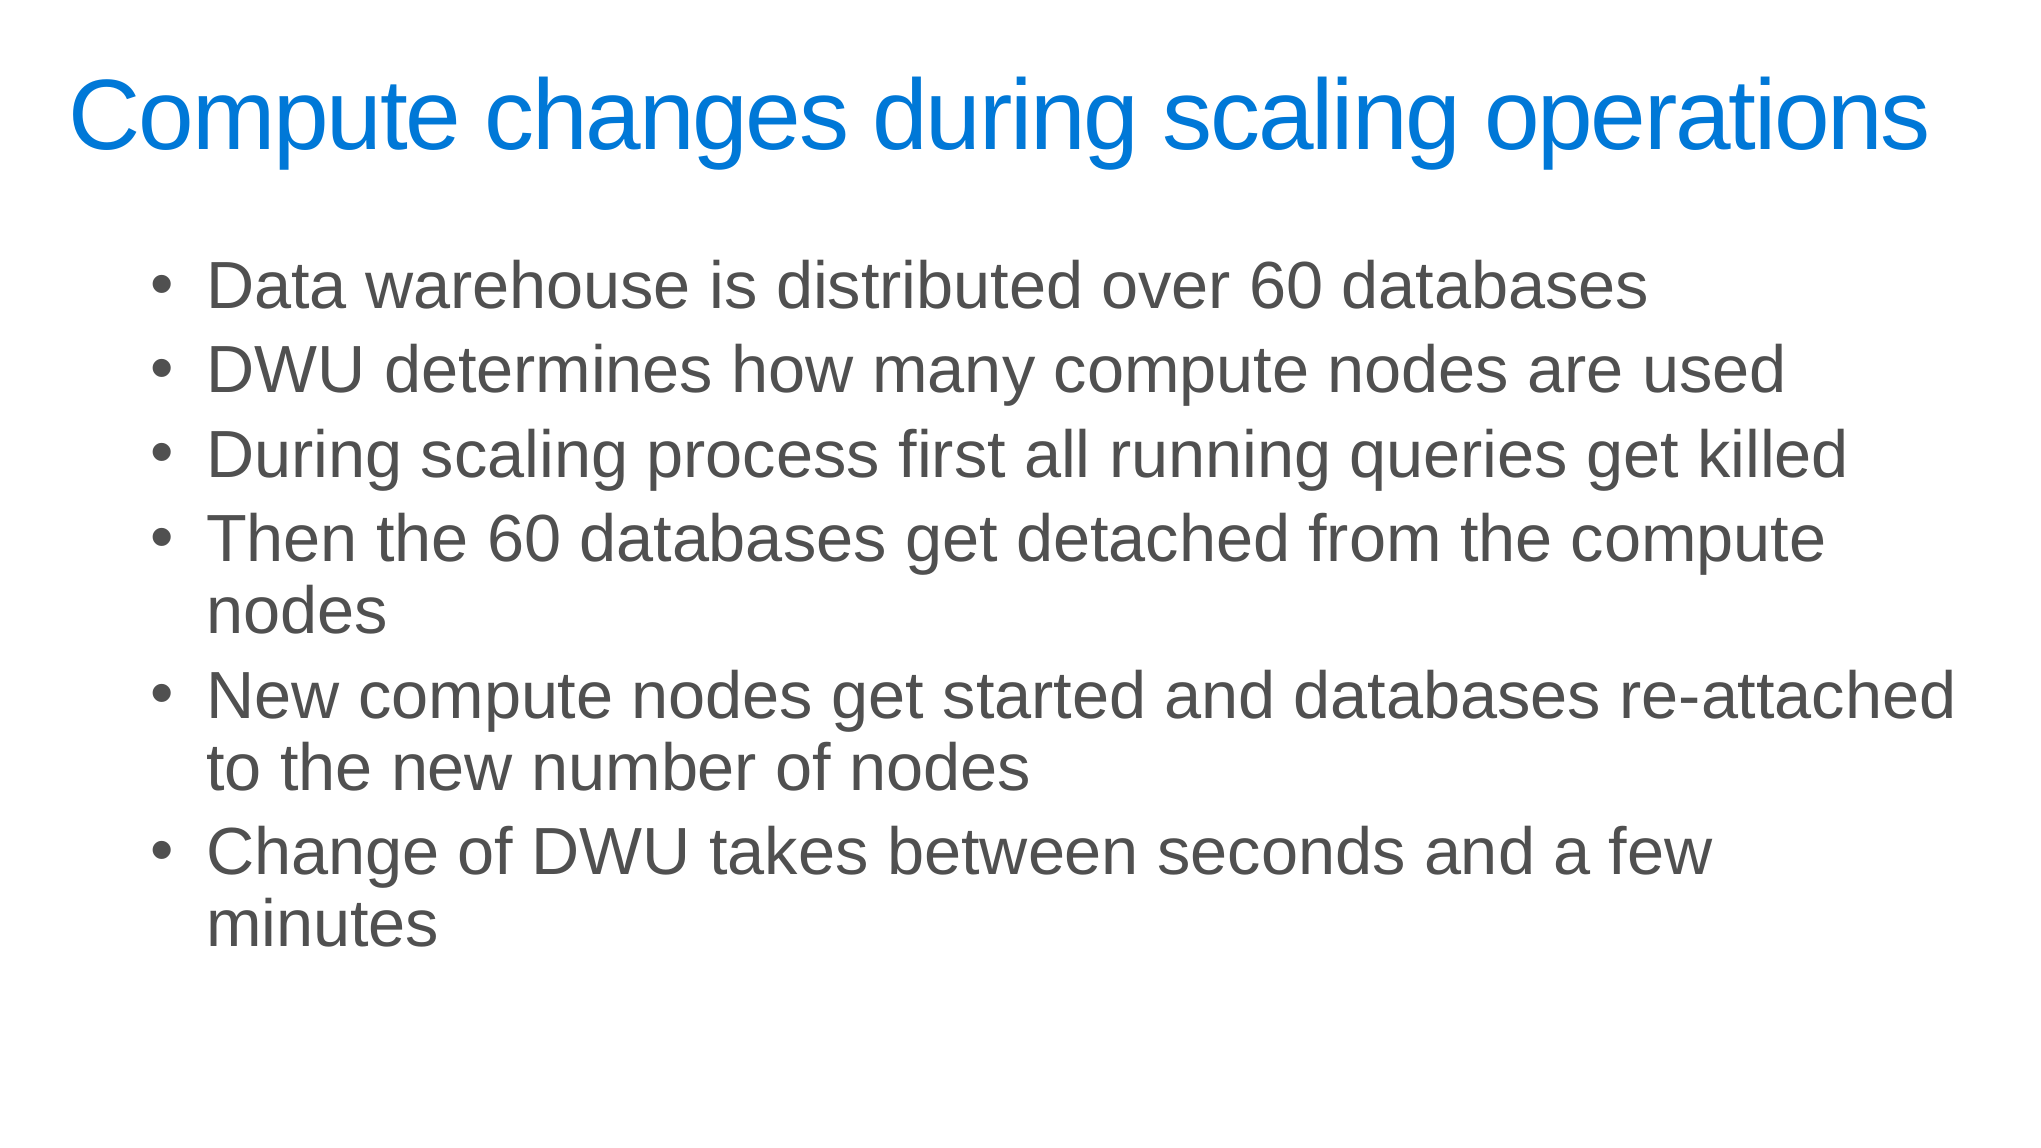

# Compute changes during scaling operations
Data warehouse is distributed over 60 databases
DWU determines how many compute nodes are used
During scaling process first all running queries get killed
Then the 60 databases get detached from the compute nodes
New compute nodes get started and databases re-attached to the new number of nodes
Change of DWU takes between seconds and a few minutes